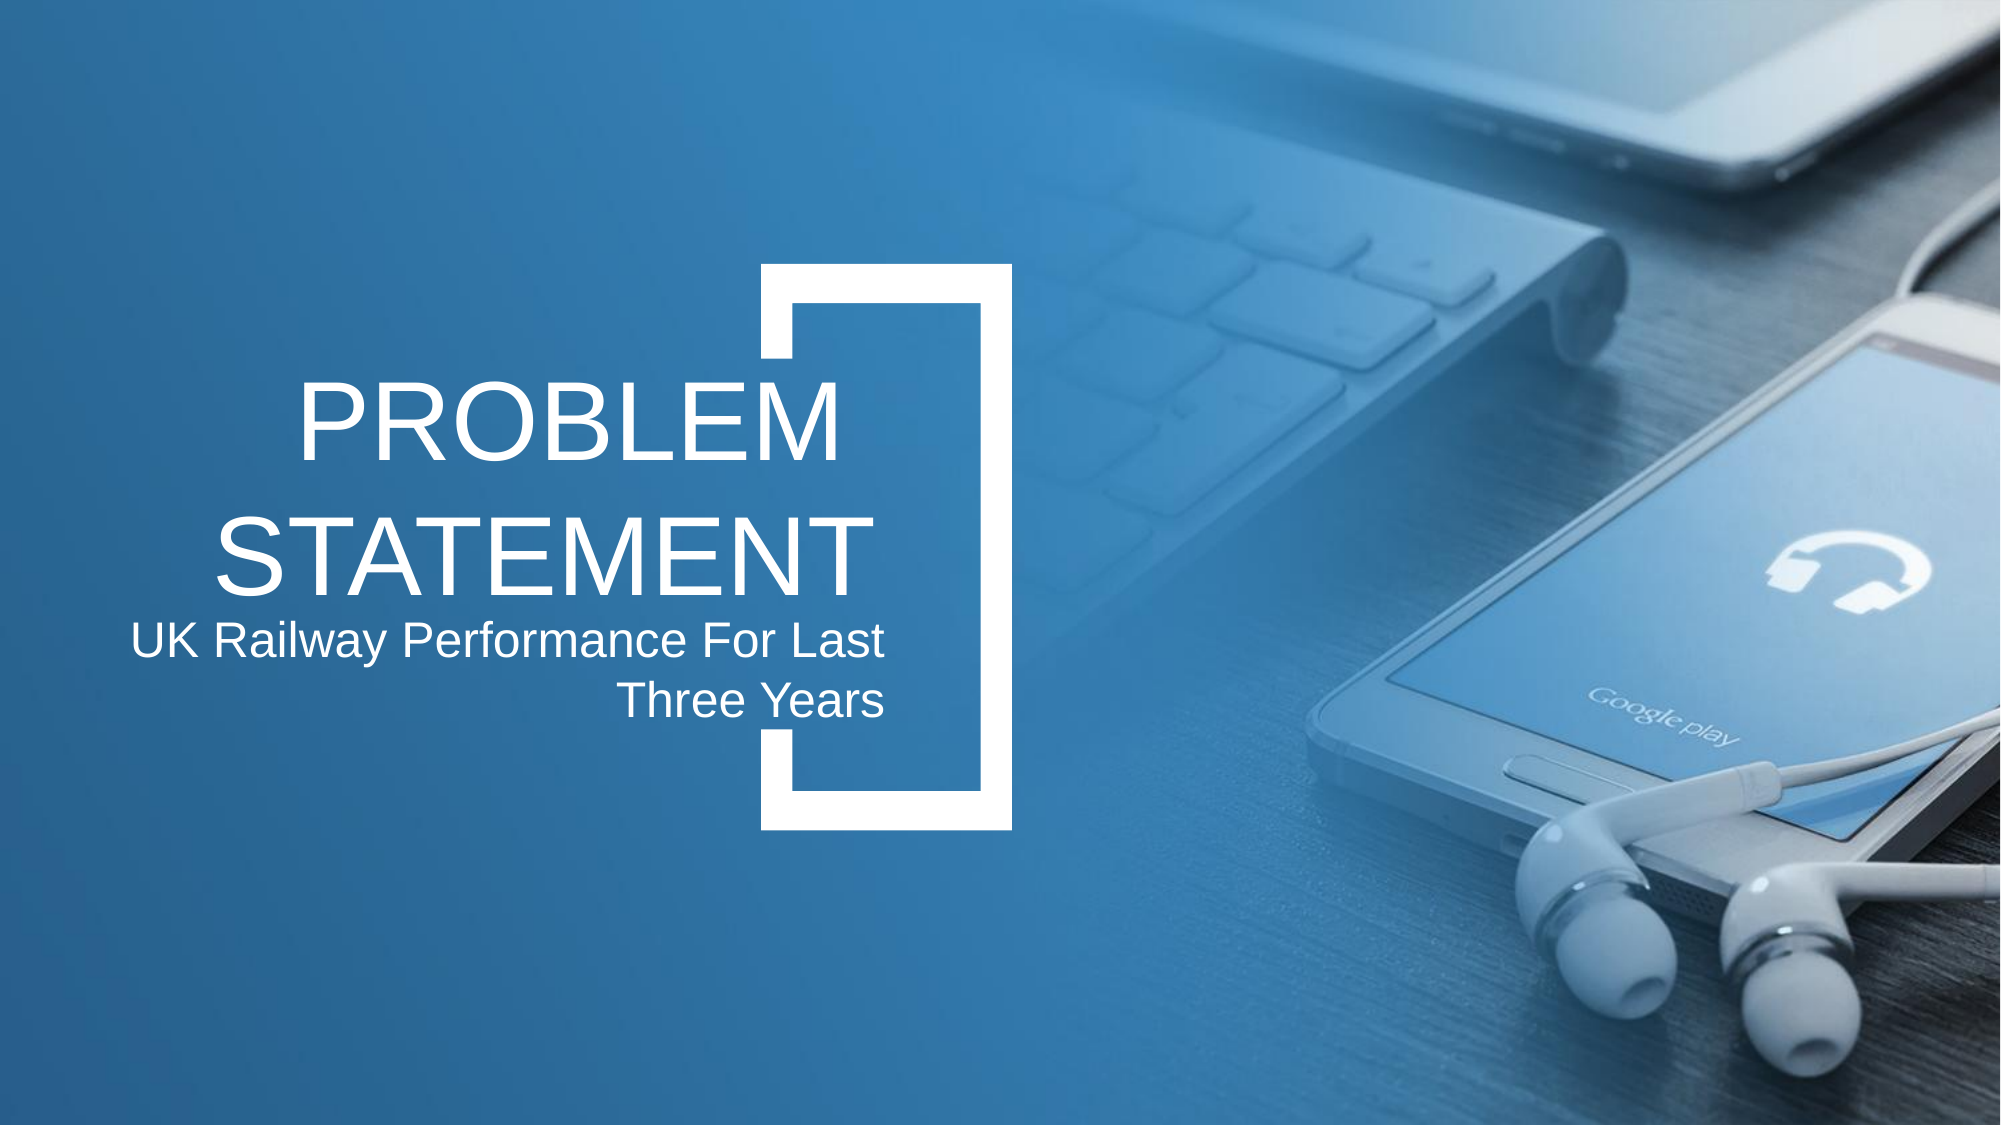

PROBLEM
STATEMENT
UK Railway Performance For Last Three Years